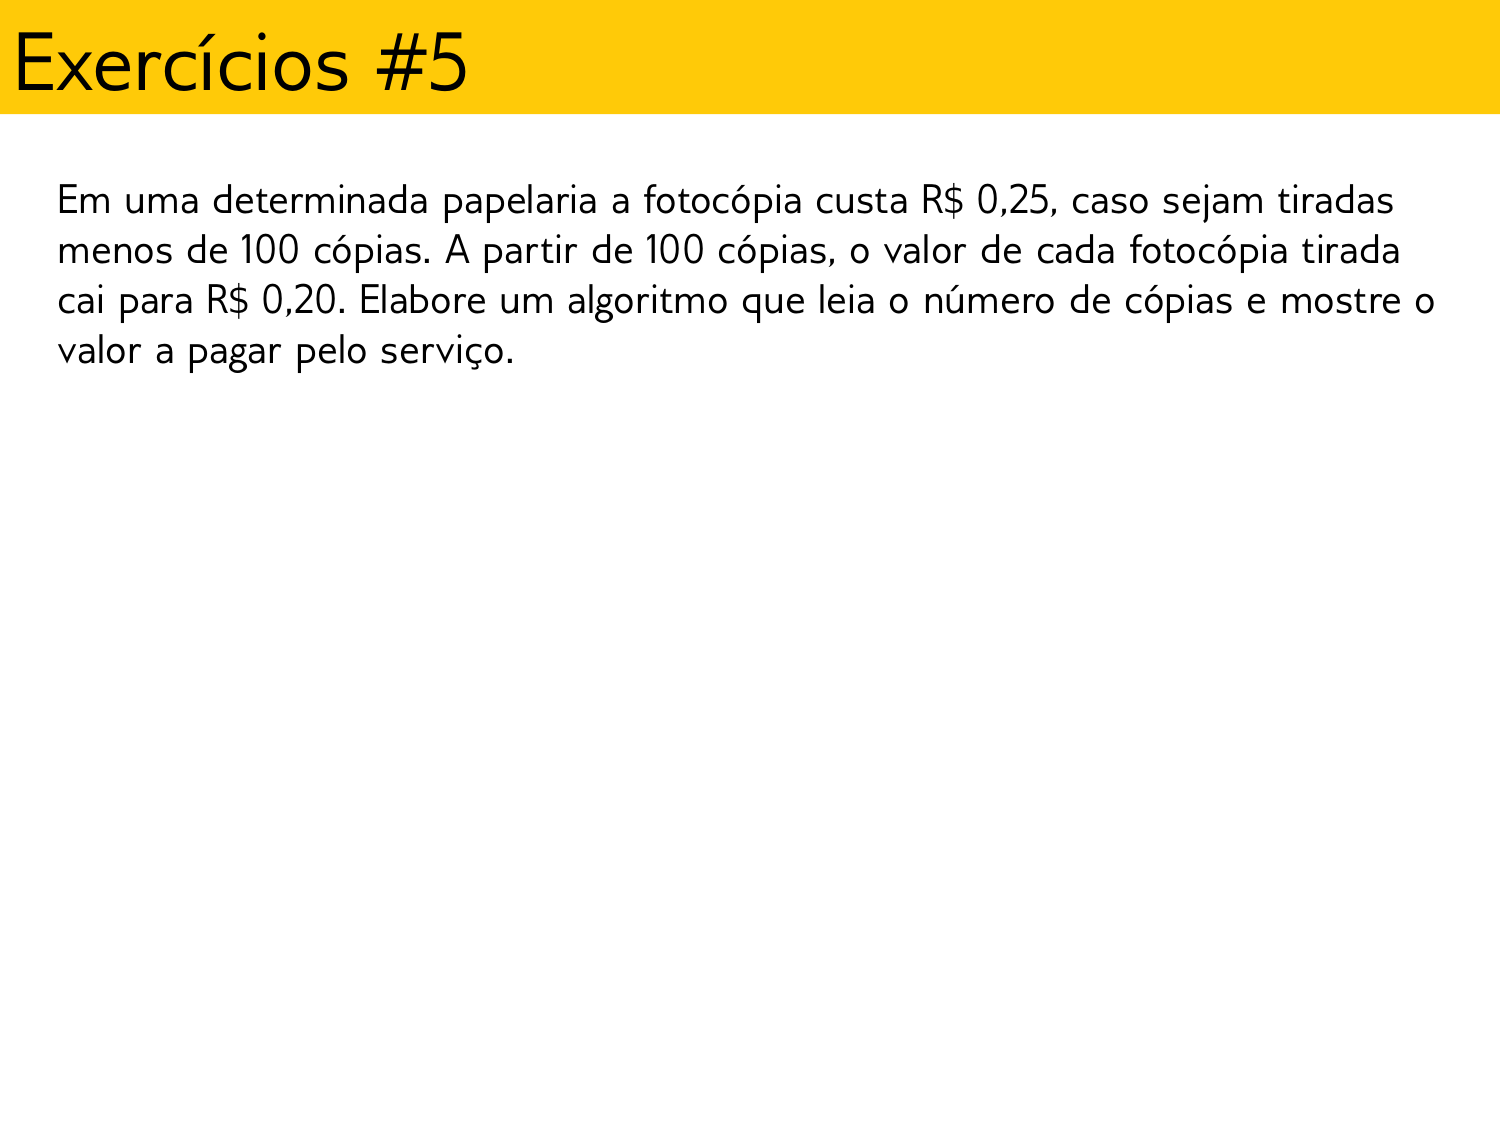

Exercícios #5
Em uma determinada papelaria a fotocópia custa R$ 0,25, caso sejam tiradas menos de 100 cópias. A partir de 100 cópias, o valor de cada fotocópia tirada cai para R$ 0,20. Elabore um algoritmo que leia o número de cópias e mostre o valor a pagar pelo serviço.